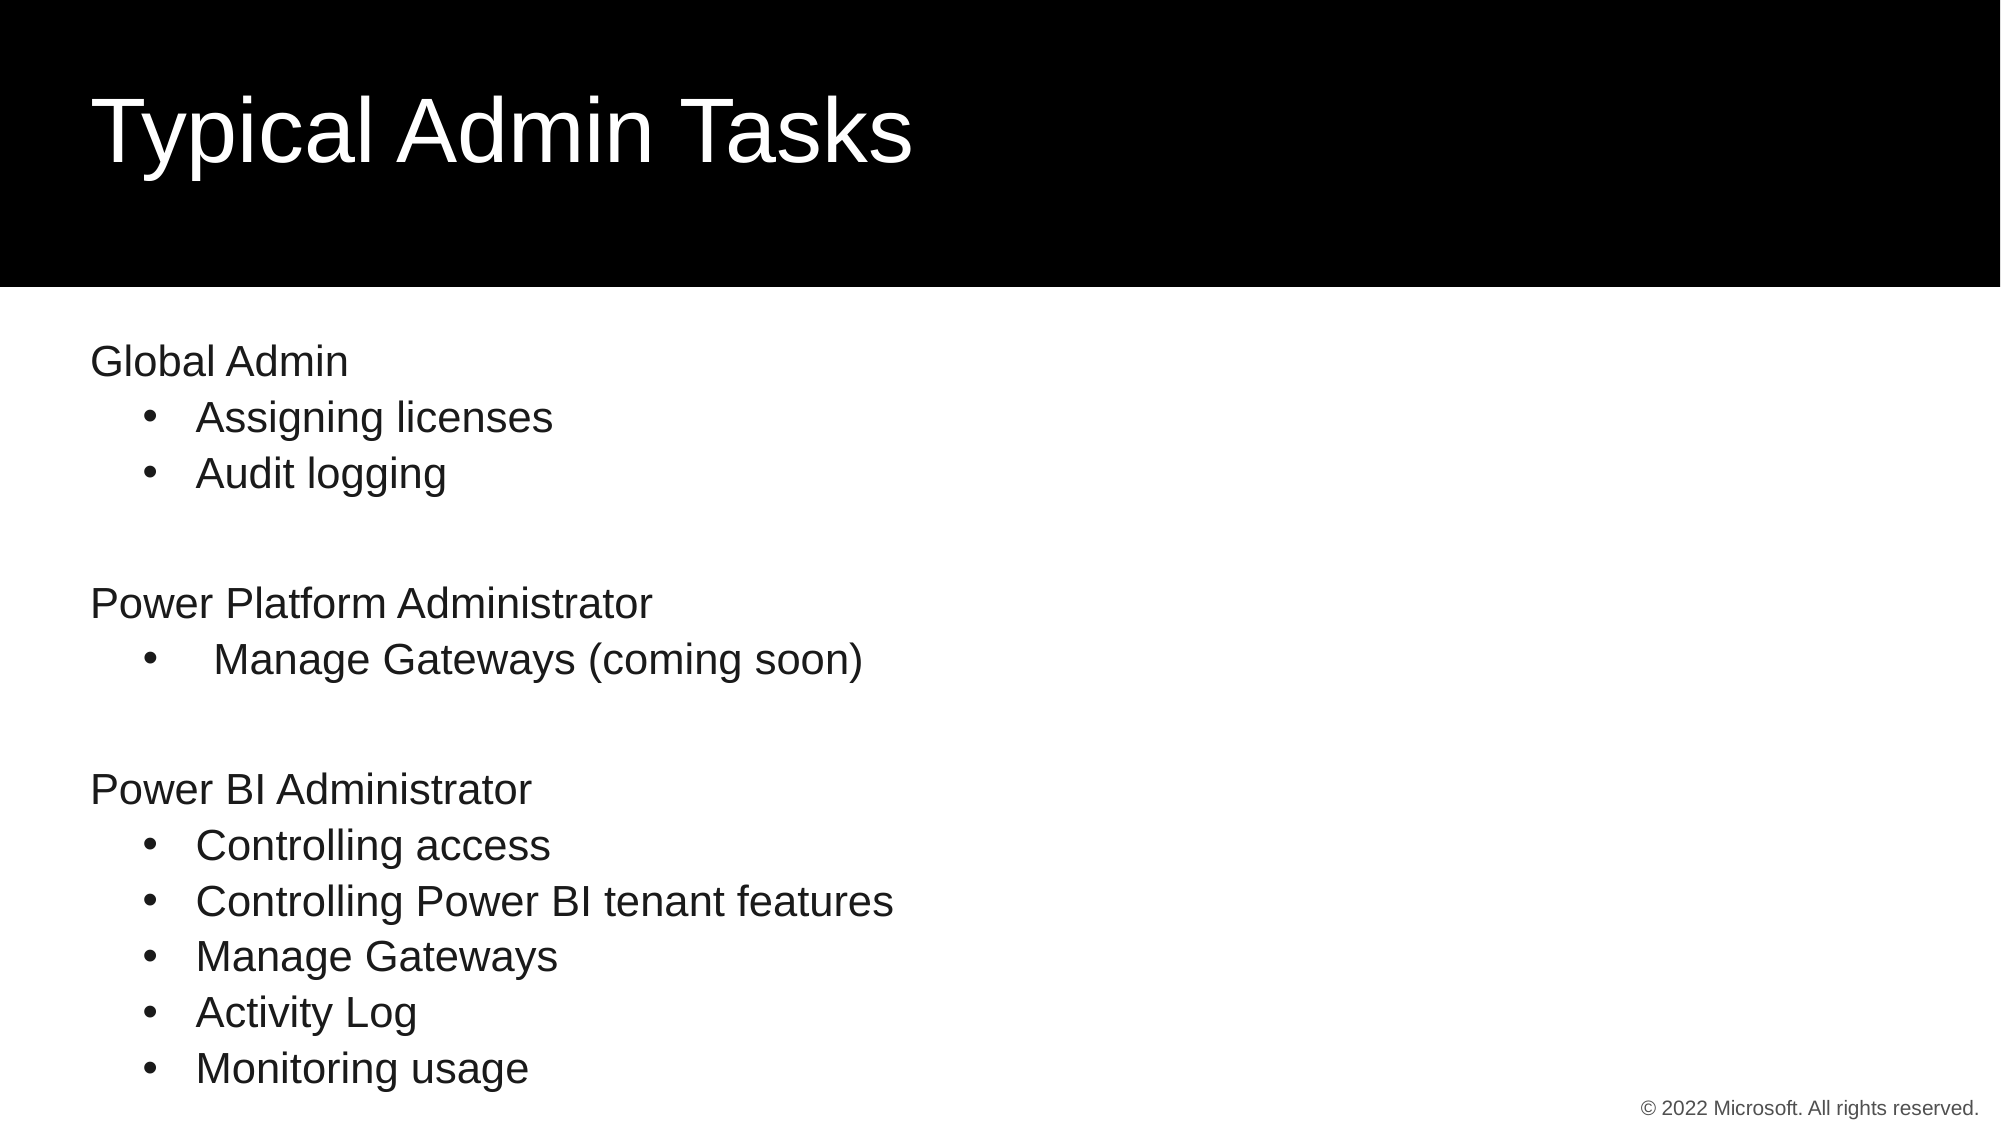

# Typical Admin Tasks

Global Admin
Assigning licenses
Audit logging

Power Platform Administrator
Manage Gateways (coming soon)

Power BI Administrator
Controlling access
Controlling Power BI tenant features
Manage Gateways
Activity Log
Monitoring usage
© 2022 Microsoft. All rights reserved.